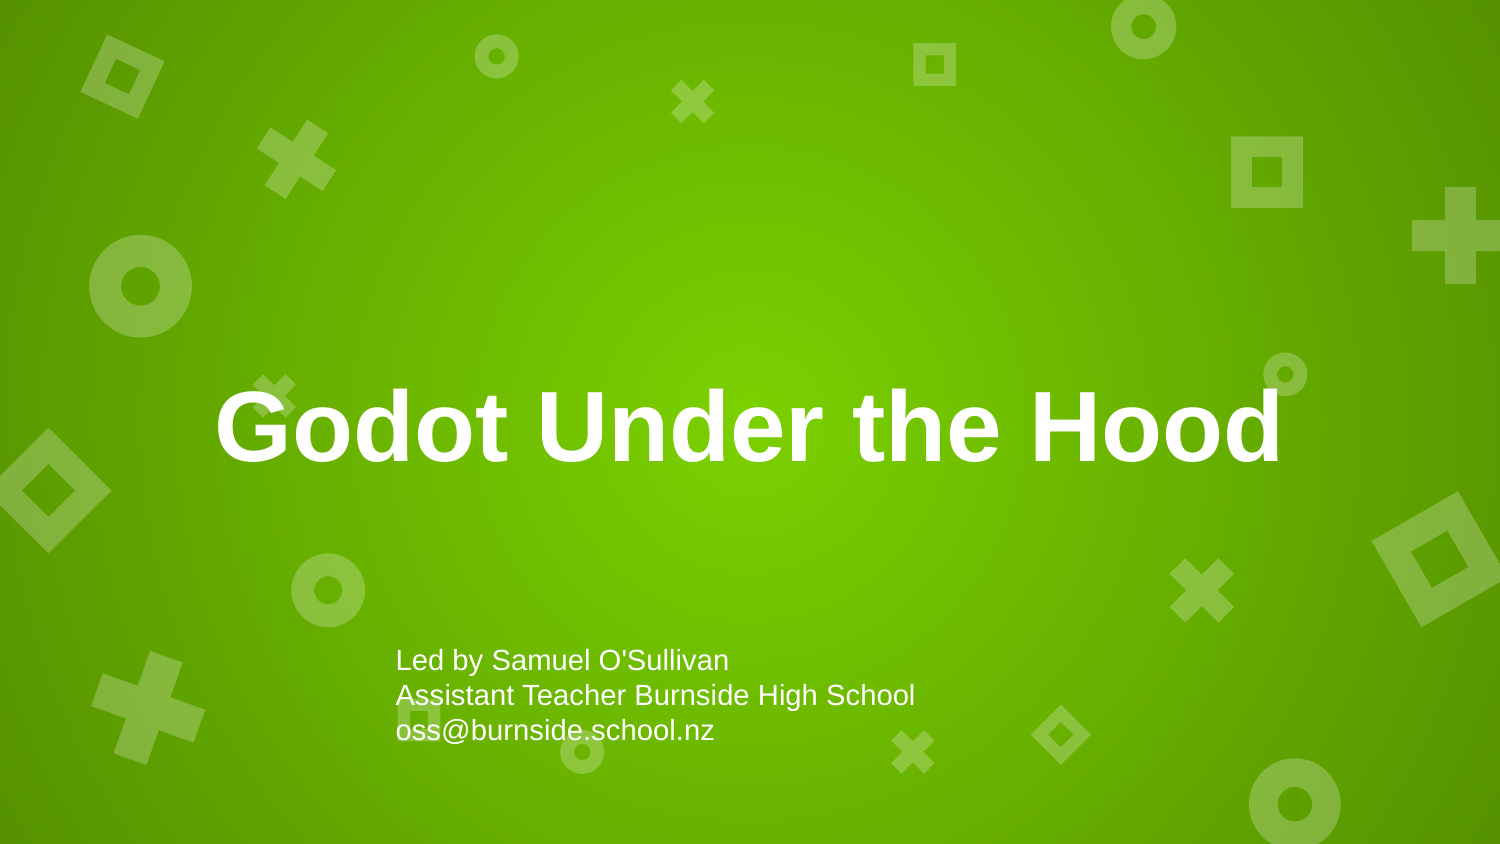

# Godot Under the Hood

Led by Samuel O'Sullivan
Assistant Teacher Burnside High School
oss@burnside.school.nz